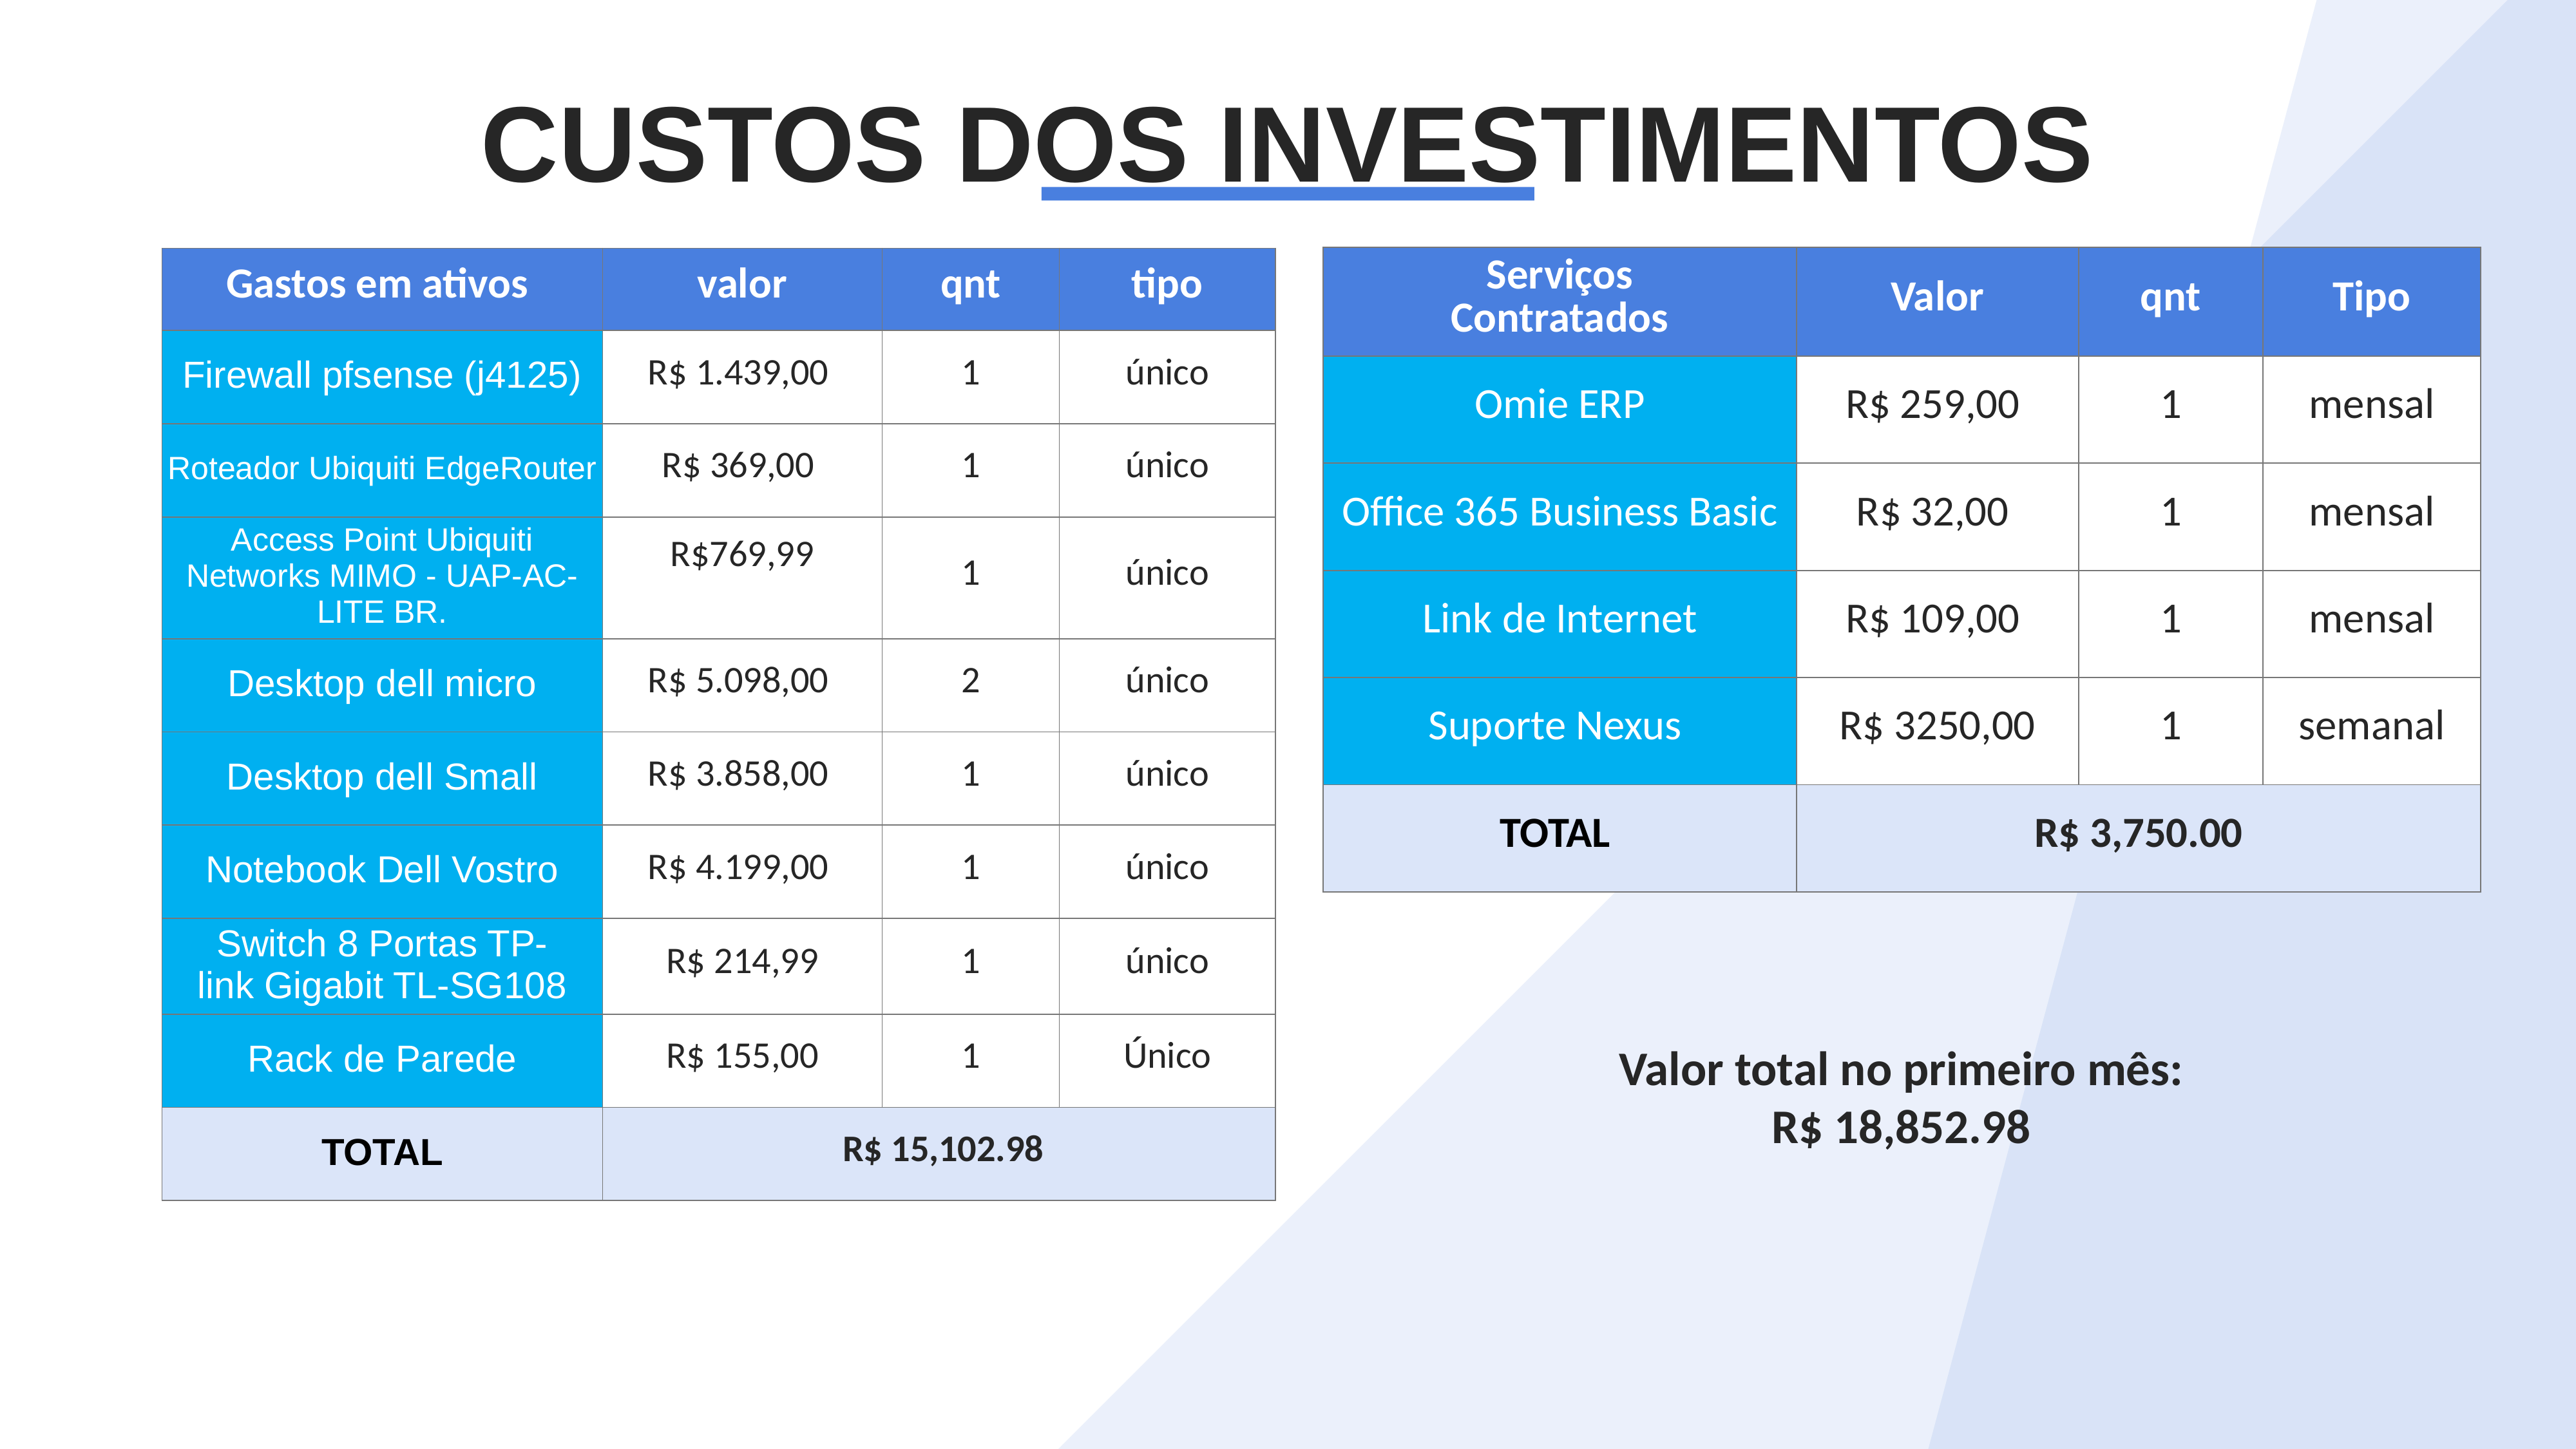

CUSTOS DOS INVESTIMENTOS

| Serviços Contratados | Valor | qnt | Tipo |
| --- | --- | --- | --- |
| Omie ERP | R$ 259,00 | 1 | mensal |
| Office 365 Business Basic | R$ 32,00 | 1 | mensal |
| Link de Internet | R$ 109,00 | 1 | mensal |
| Suporte Nexus | R$ 3250,00 | 1 | semanal |
| TOTAL | R$ 3,750.00 |  |  |
| Gastos em ativos | valor | qnt | tipo |
| --- | --- | --- | --- |
| Firewall pfsense (j4125) | R$ 1.439,00 | 1 | único |
| Roteador Ubiquiti EdgeRouter | R$ 369,00 | 1 | único |
| Access Point Ubiquiti Networks MIMO - UAP-AC-LITE BR. | R$769,99 | 1 | único |
| Desktop dell micro | R$ 5.098,00 | 2 | único |
| Desktop dell Small | R$ 3.858,00 | 1 | único |
| Notebook Dell Vostro | R$ 4.199,00 | 1 | único |
| Switch 8 Portas TP-link Gigabit TL-SG108 | R$ 214,99 | 1 | único |
| Rack de Parede | R$ 155,00 | 1 | Único |
| TOTAL | R$ 15,102.98 |  |  |
Valor total no primeiro mês:
R$ 18,852.98